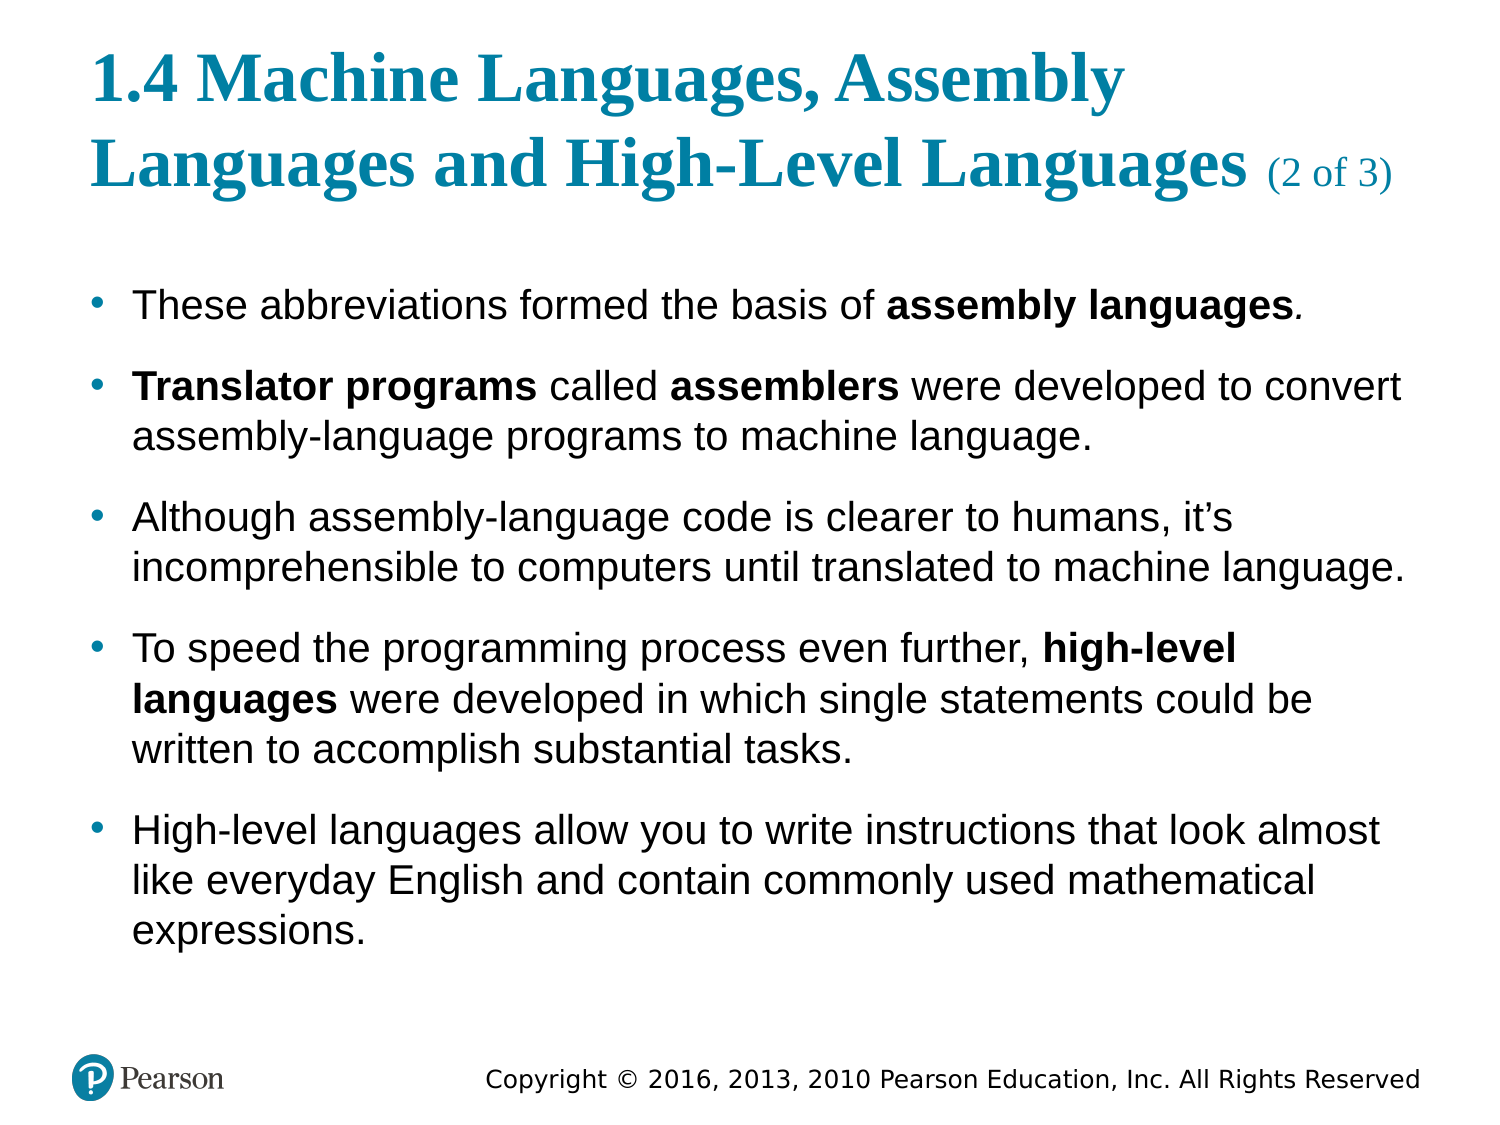

# 1.4 Machine Languages, Assembly Languages and High-Level Languages (2 of 3)
These abbreviations formed the basis of assembly languages.
Translator programs called assemblers were developed to convert assembly-language programs to machine language.
Although assembly-language code is clearer to humans, it’s incomprehensible to computers until translated to machine language.
To speed the programming process even further, high-level languages were developed in which single statements could be written to accomplish substantial tasks.
High-level languages allow you to write instructions that look almost like everyday English and contain commonly used mathematical expressions.